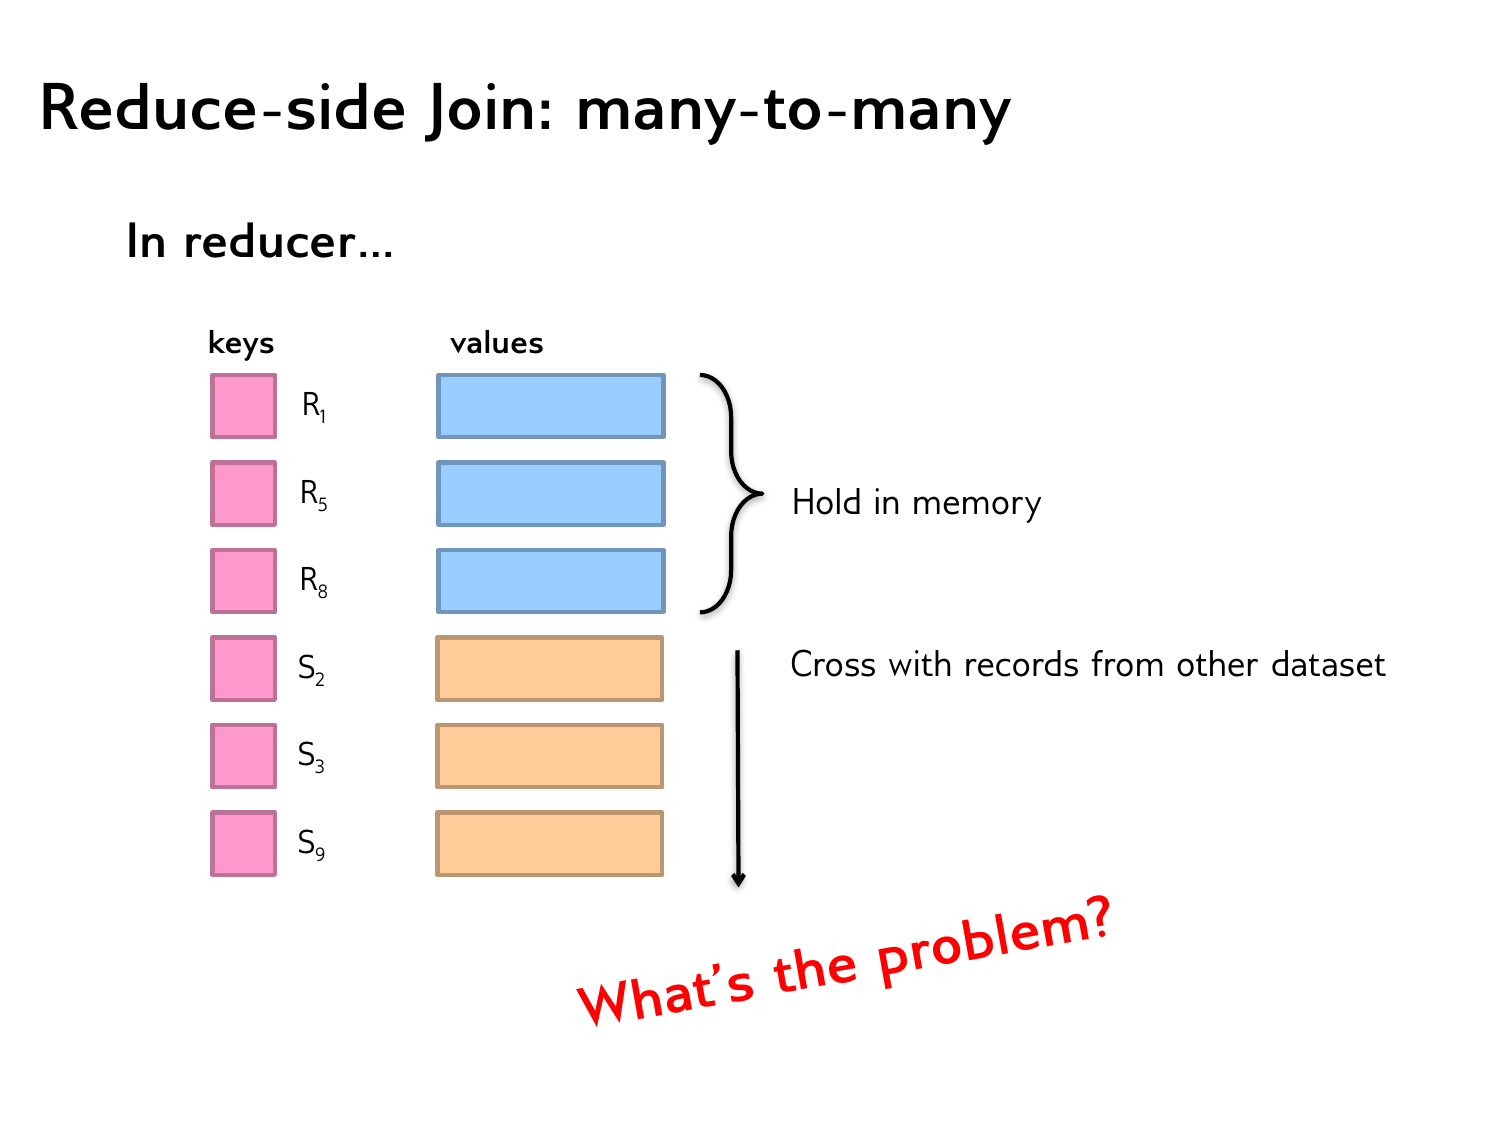

# Reduce-side Join: many-to-many
In reducer…
keys
values

R1

R5

Hold in memory

R8

Cross with records from other dataset

S2

S3

S9

What’s the problem?